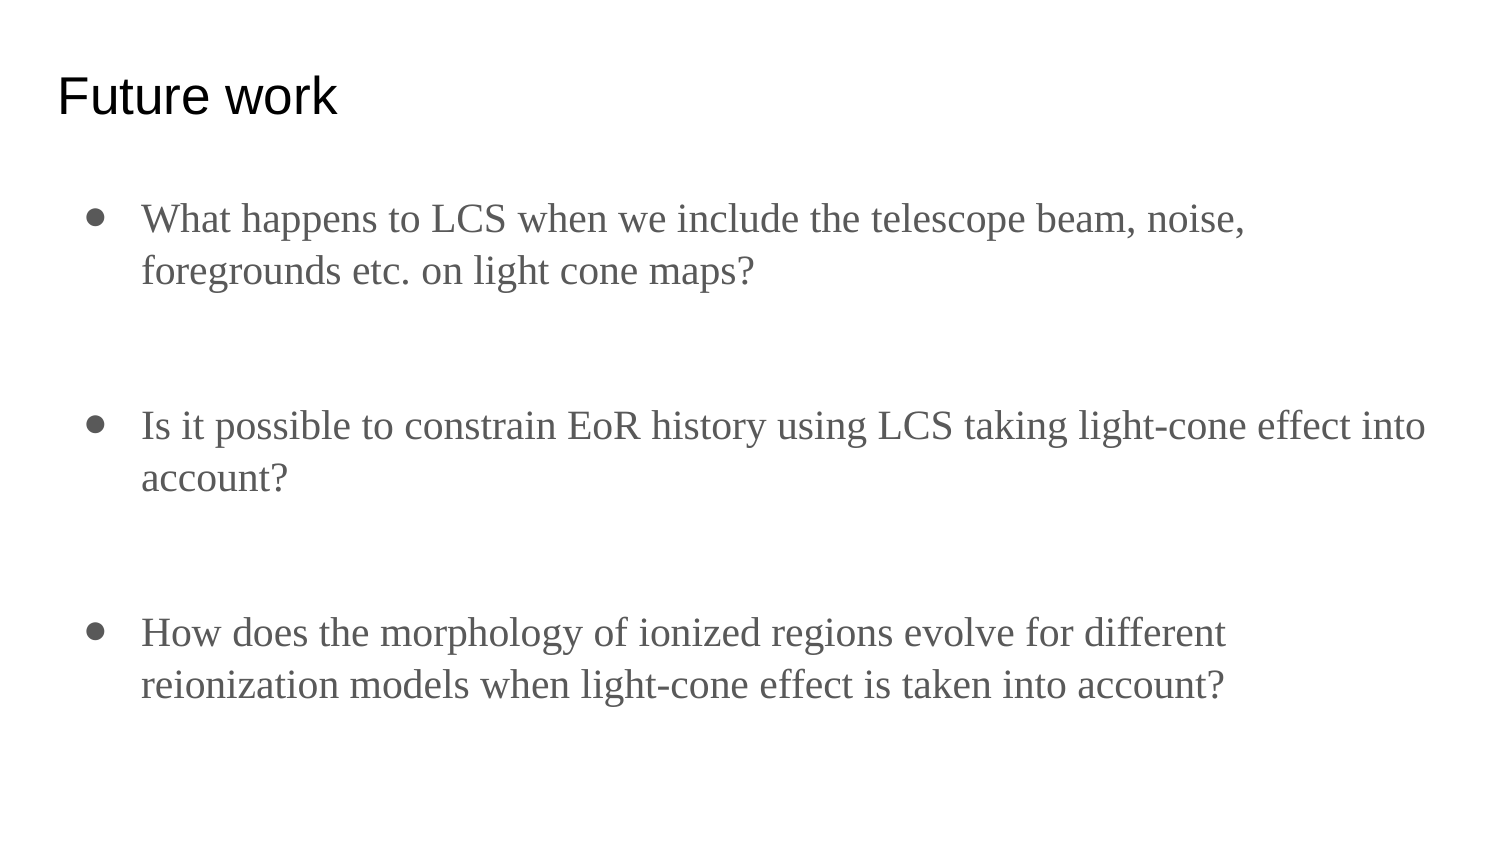

# Future work
What happens to LCS when we include the telescope beam, noise, foregrounds etc. on light cone maps?

Is it possible to constrain EoR history using LCS taking light-cone effect into account?

How does the morphology of ionized regions evolve for different reionization models when light-cone effect is taken into account?